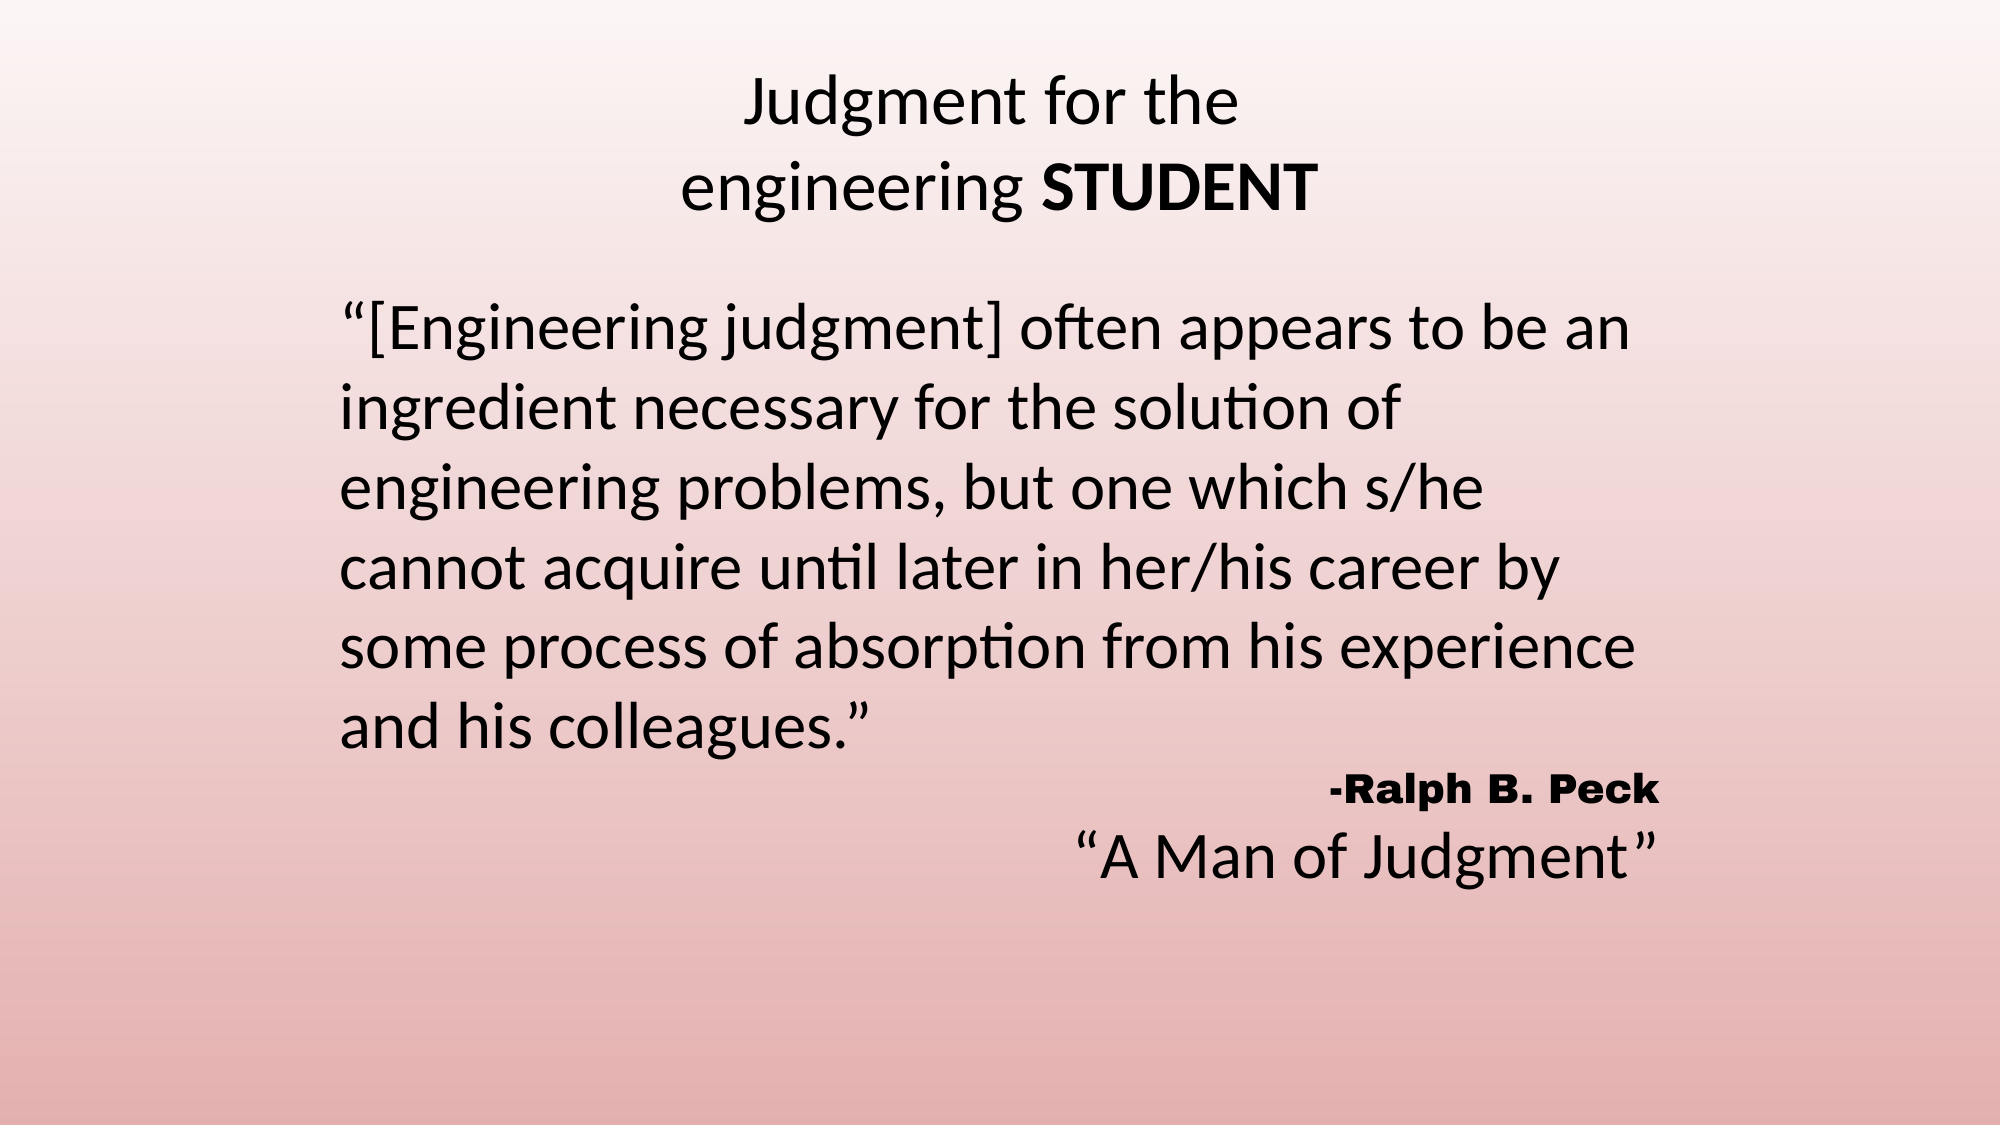

# Judgment for the engineering STUDENT
“[Engineering judgment] often appears to be an ingredient necessary for the solution of engineering problems, but one which s/he cannot acquire until later in her/his career by some process of absorption from his experience and his colleagues.”
-Ralph B. Peck
“A Man of Judgment”